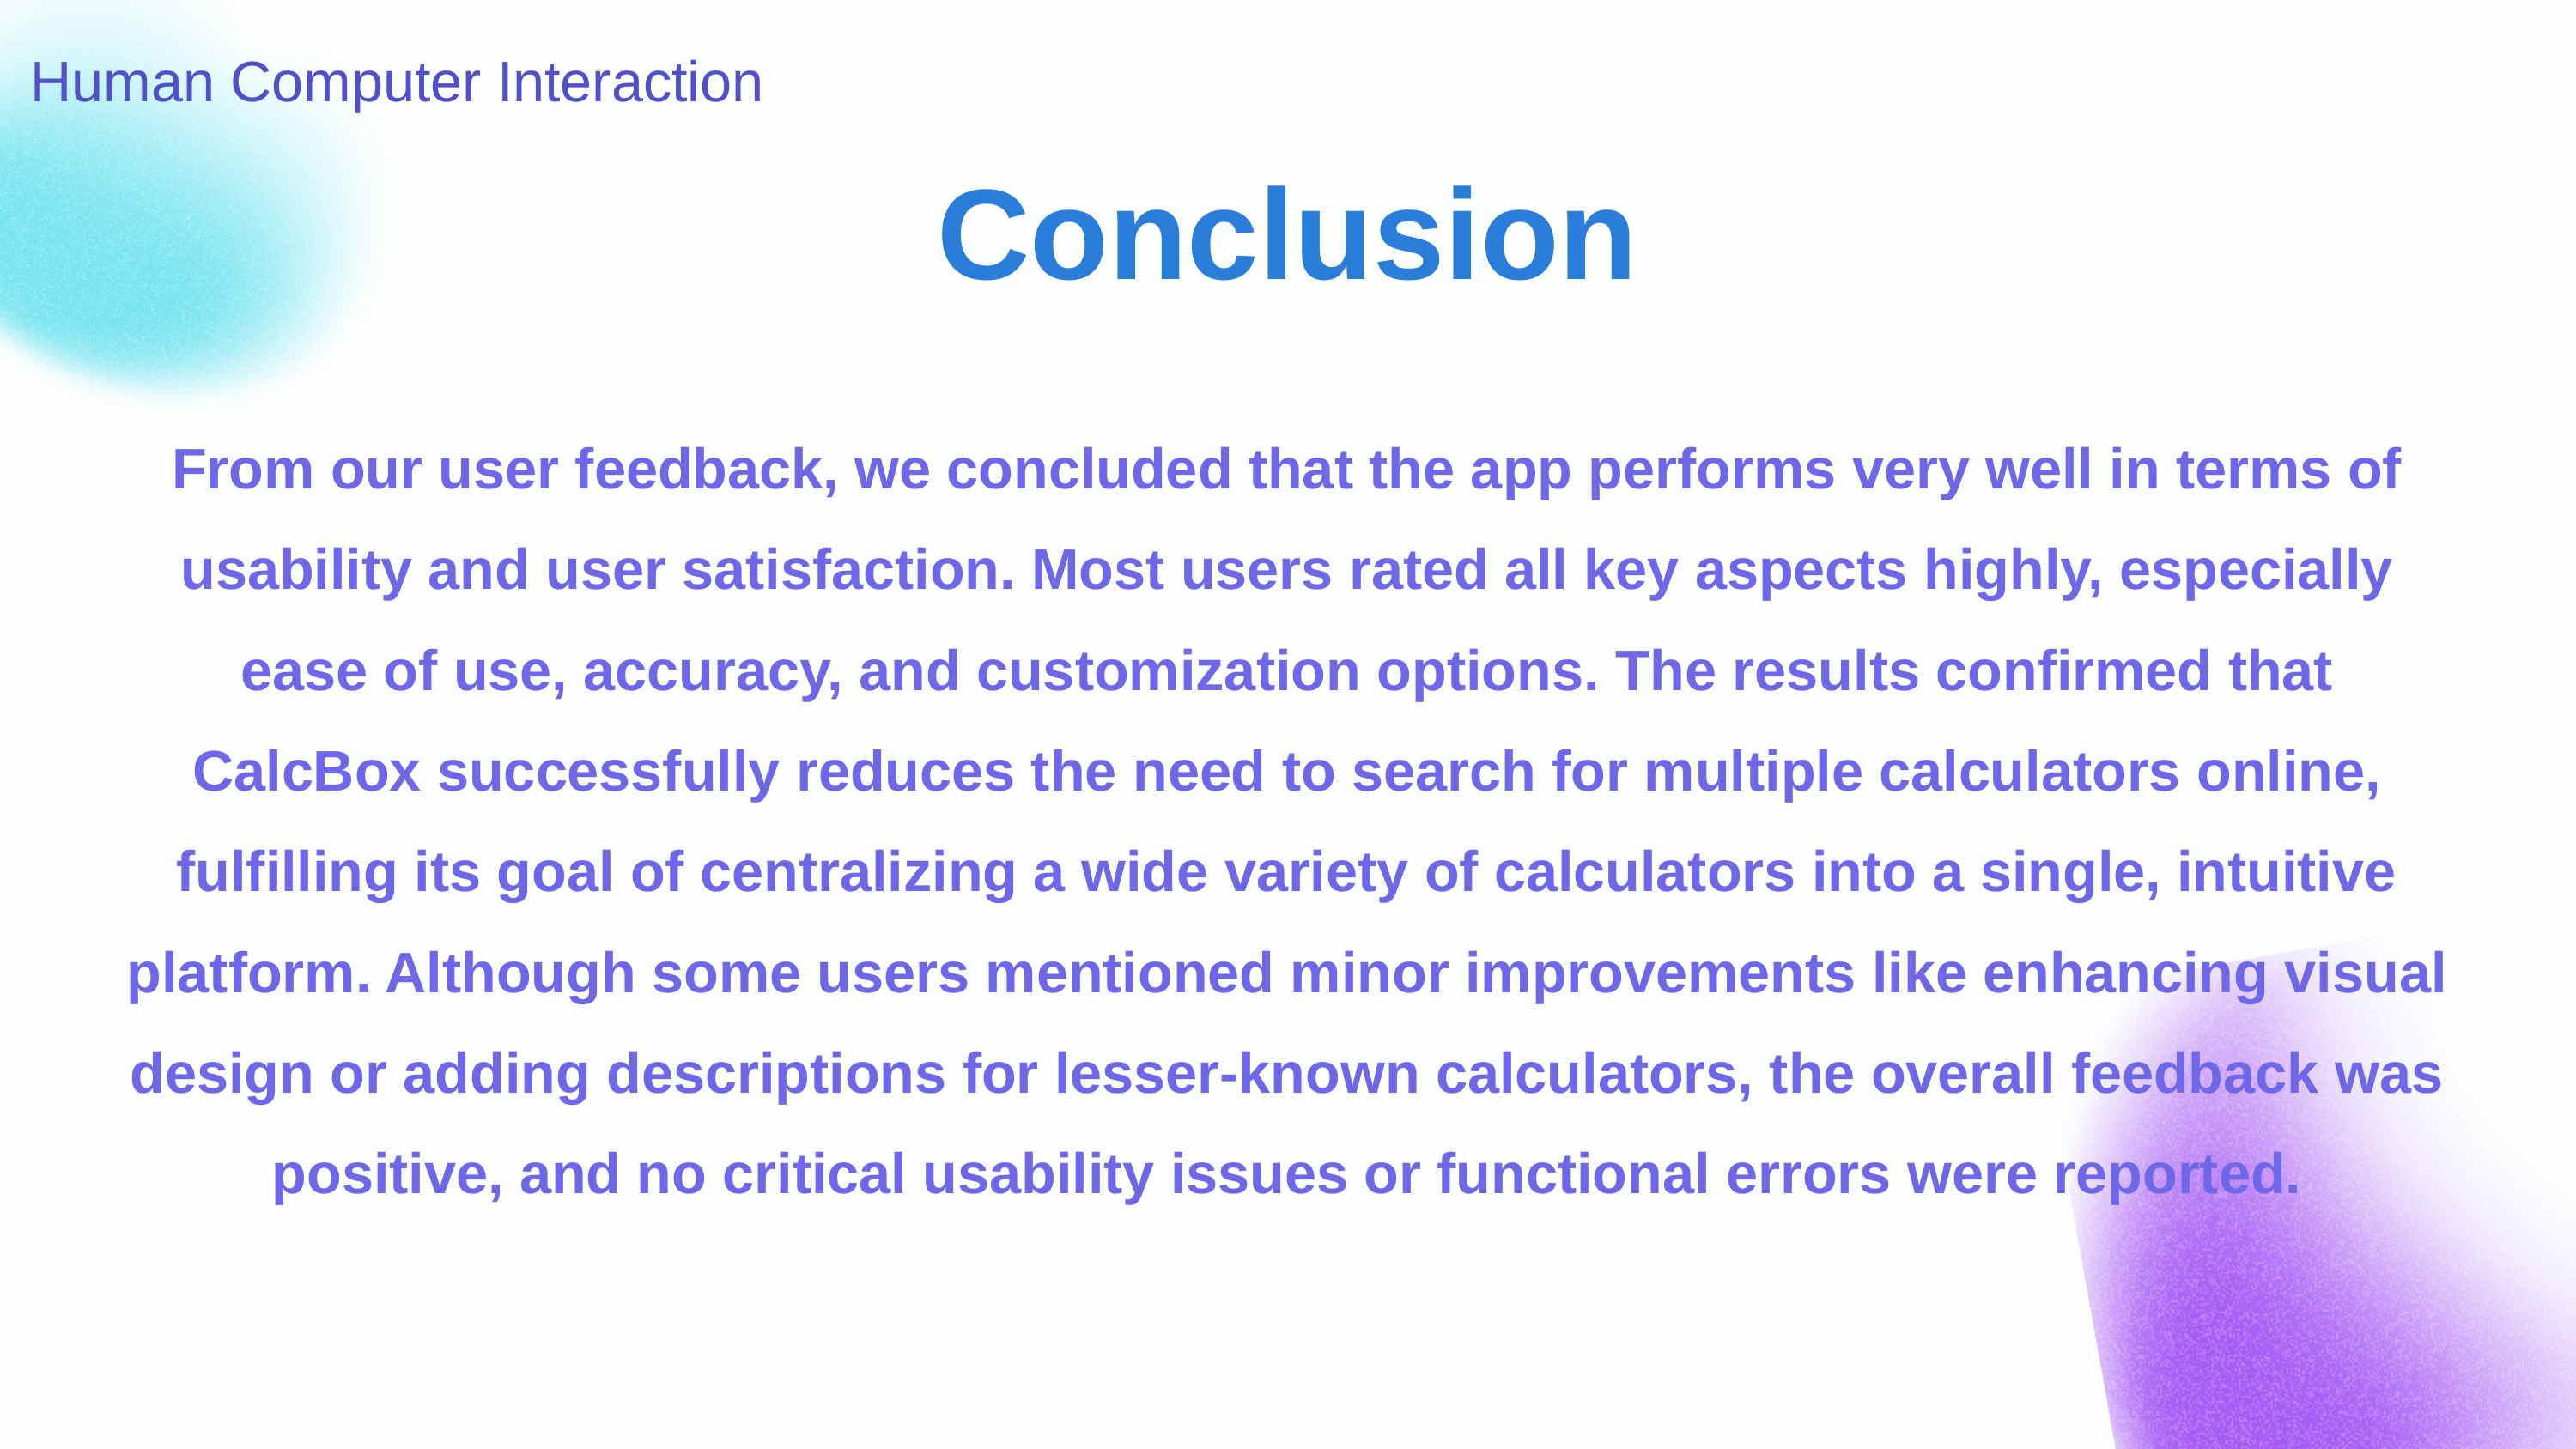

Human Computer Interaction
Conclusion
From our user feedback, we concluded that the app performs very well in terms of usability and user satisfaction. Most users rated all key aspects highly, especially ease of use, accuracy, and customization options. The results confirmed that CalcBox successfully reduces the need to search for multiple calculators online, fulfilling its goal of centralizing a wide variety of calculators into a single, intuitive platform. Although some users mentioned minor improvements like enhancing visual design or adding descriptions for lesser-known calculators, the overall feedback was positive, and no critical usability issues or functional errors were reported.